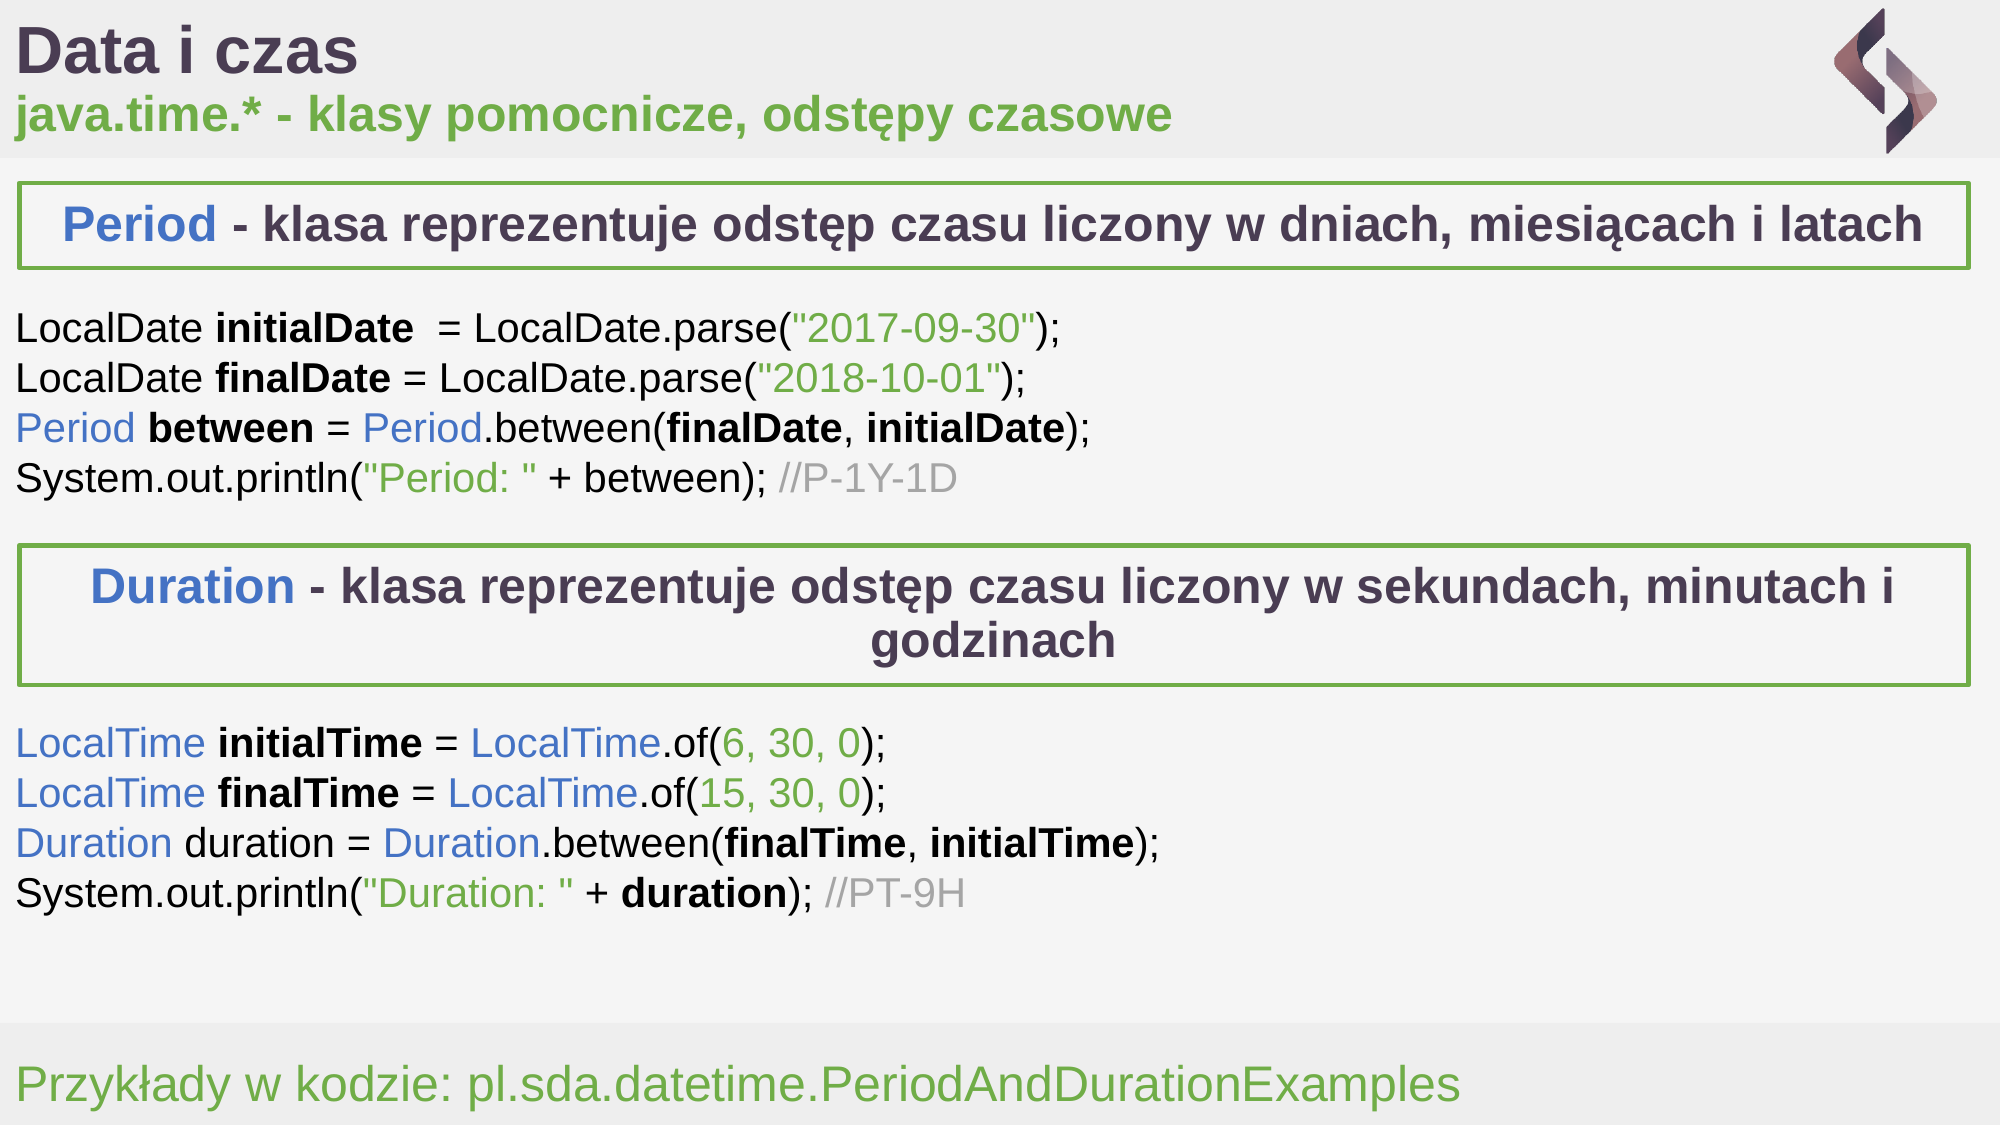

# Data i czas
java.time.* - klasy pomocnicze, odstępy czasowe
Period - klasa reprezentuje odstęp czasu liczony w dniach, miesiącach i latach
LocalDate initialDate  = LocalDate.parse("2017-09-30");
LocalDate finalDate = LocalDate.parse("2018-10-01");
Period between = Period.between(finalDate, initialDate);
System.out.println("Period: " + between); //P-1Y-1D
Duration - klasa reprezentuje odstęp czasu liczony w sekundach, minutach i godzinach
LocalTime initialTime = LocalTime.of(6, 30, 0);
LocalTime finalTime = LocalTime.of(15, 30, 0);
Duration duration = Duration.between(finalTime, initialTime);
System.out.println("Duration: " + duration); //PT-9H

Przykłady w kodzie: pl.sda.datetime.PeriodAndDurationExamples